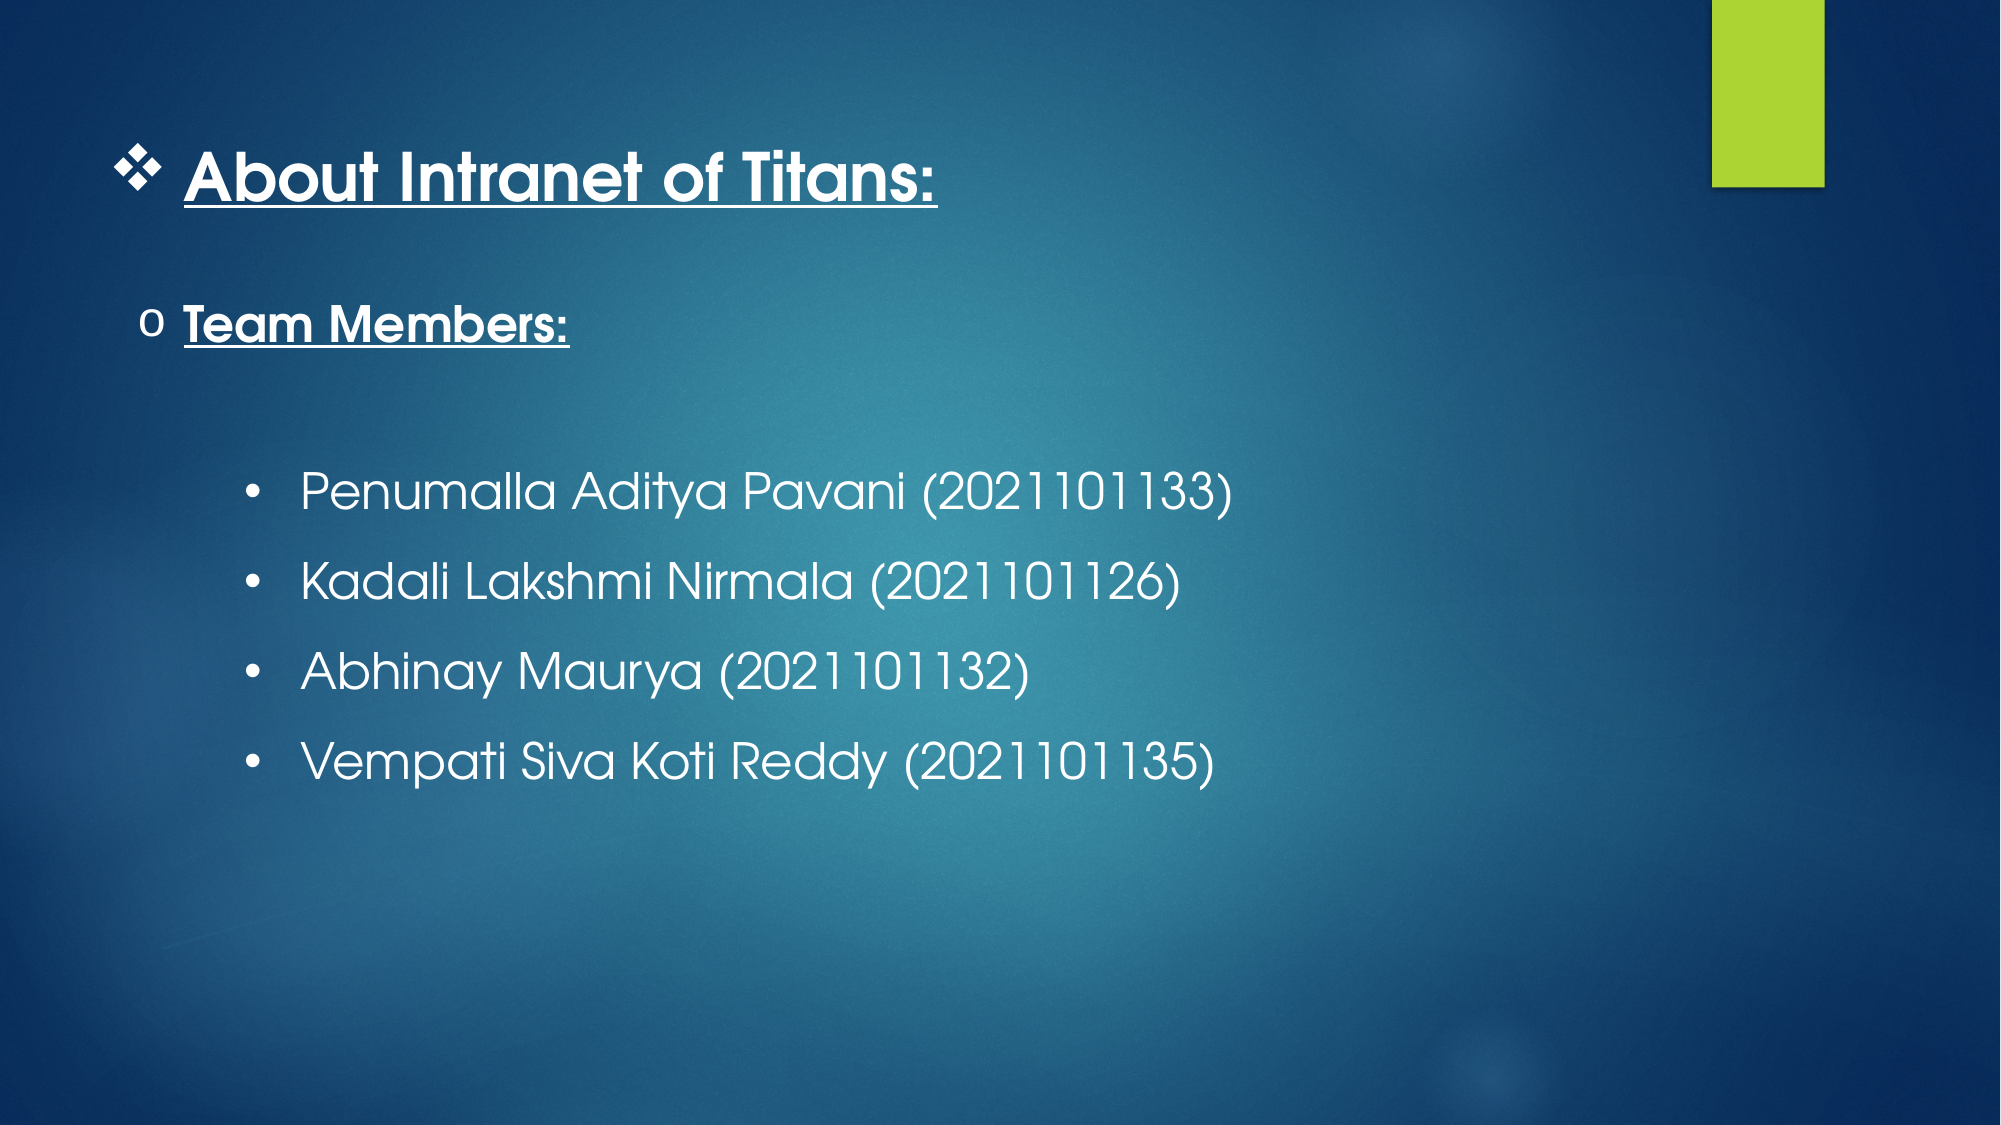

About Intranet of Titans:
Team Members:
Penumalla Aditya Pavani (2021101133)
Kadali Lakshmi Nirmala (2021101126)
Abhinay Maurya (2021101132)
Vempati Siva Koti Reddy (2021101135)